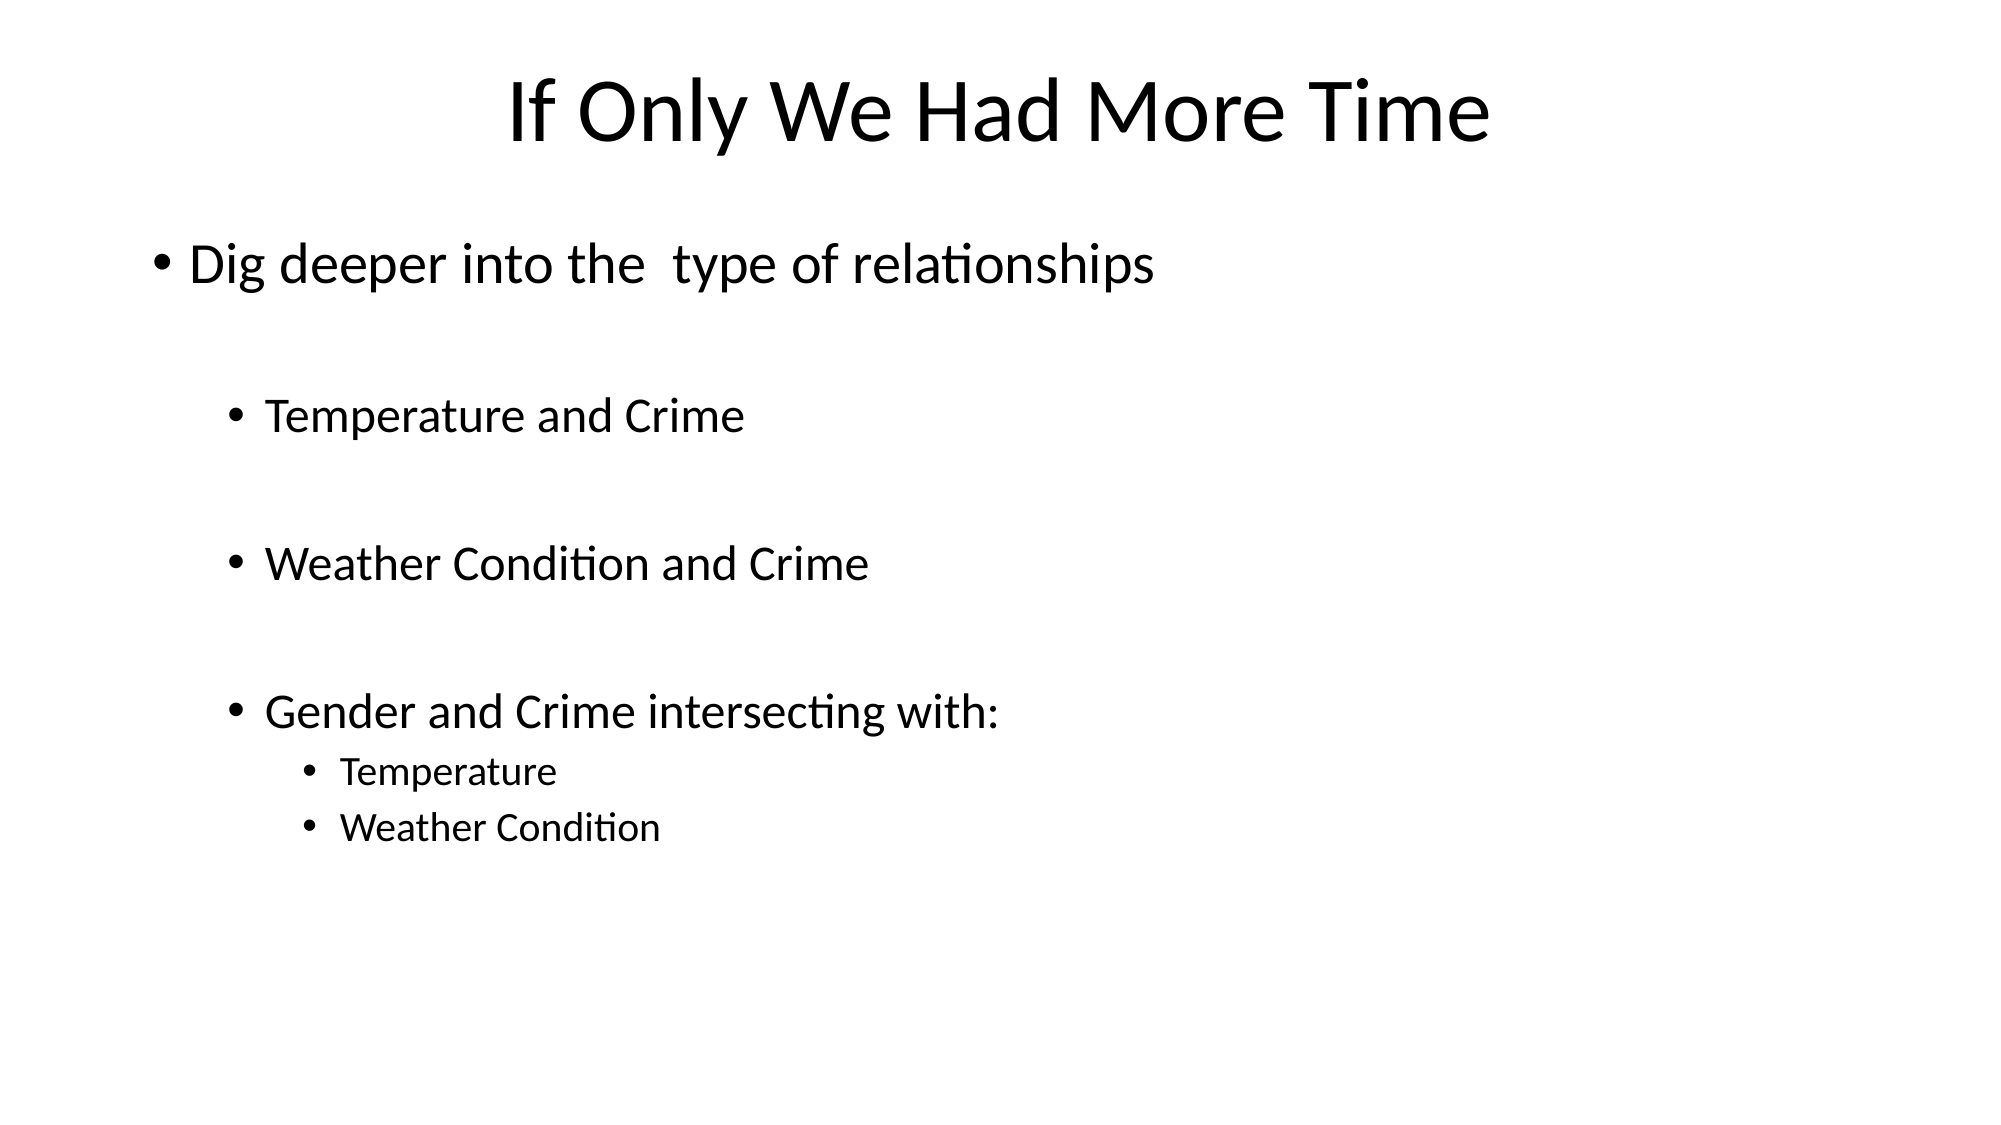

# If Only We Had More Time
Dig deeper into the  type of relationships

Temperature and Crime

Weather Condition and Crime

Gender and Crime intersecting with:
Temperature
Weather Condition